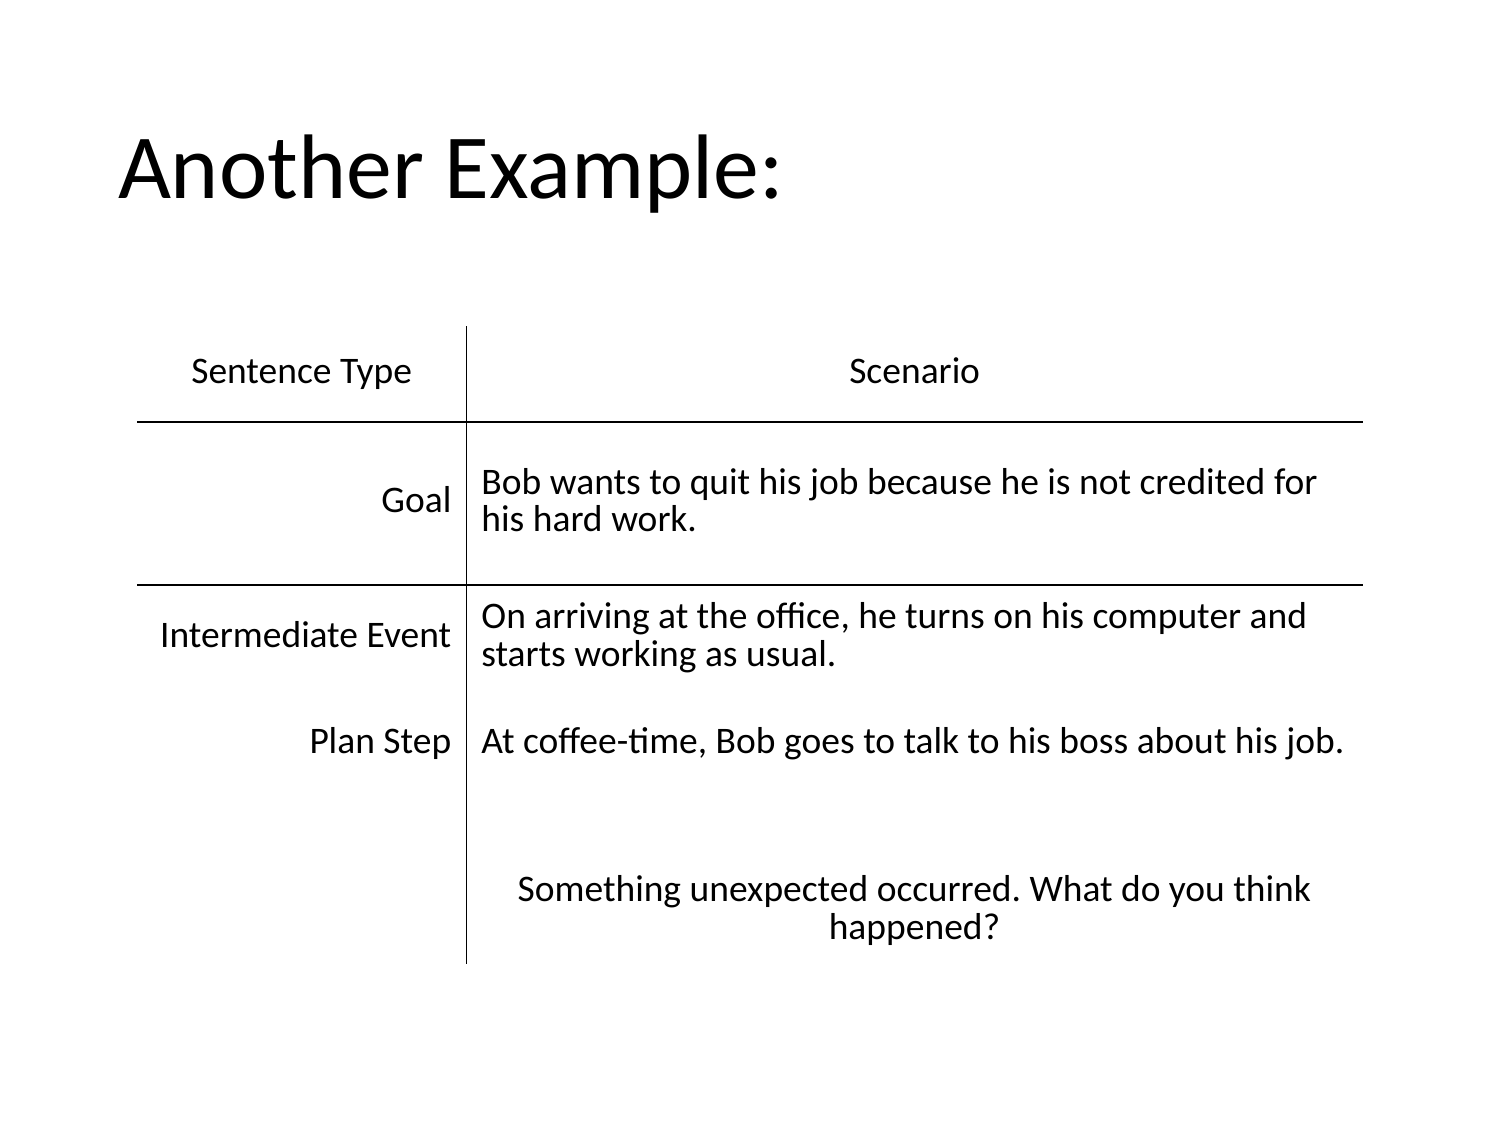

# Another Example:
| Sentence Type | Scenario |
| --- | --- |
| Goal | Bob wants to quit his job because he is not credited for his hard work. |
| Intermediate Event | On arriving at the office, he turns on his computer and starts working as usual. |
| Plan Step | At coffee-time, Bob goes to talk to his boss about his job. |
|  |  |
|  | Something unexpected occurred. What do you think happened? |